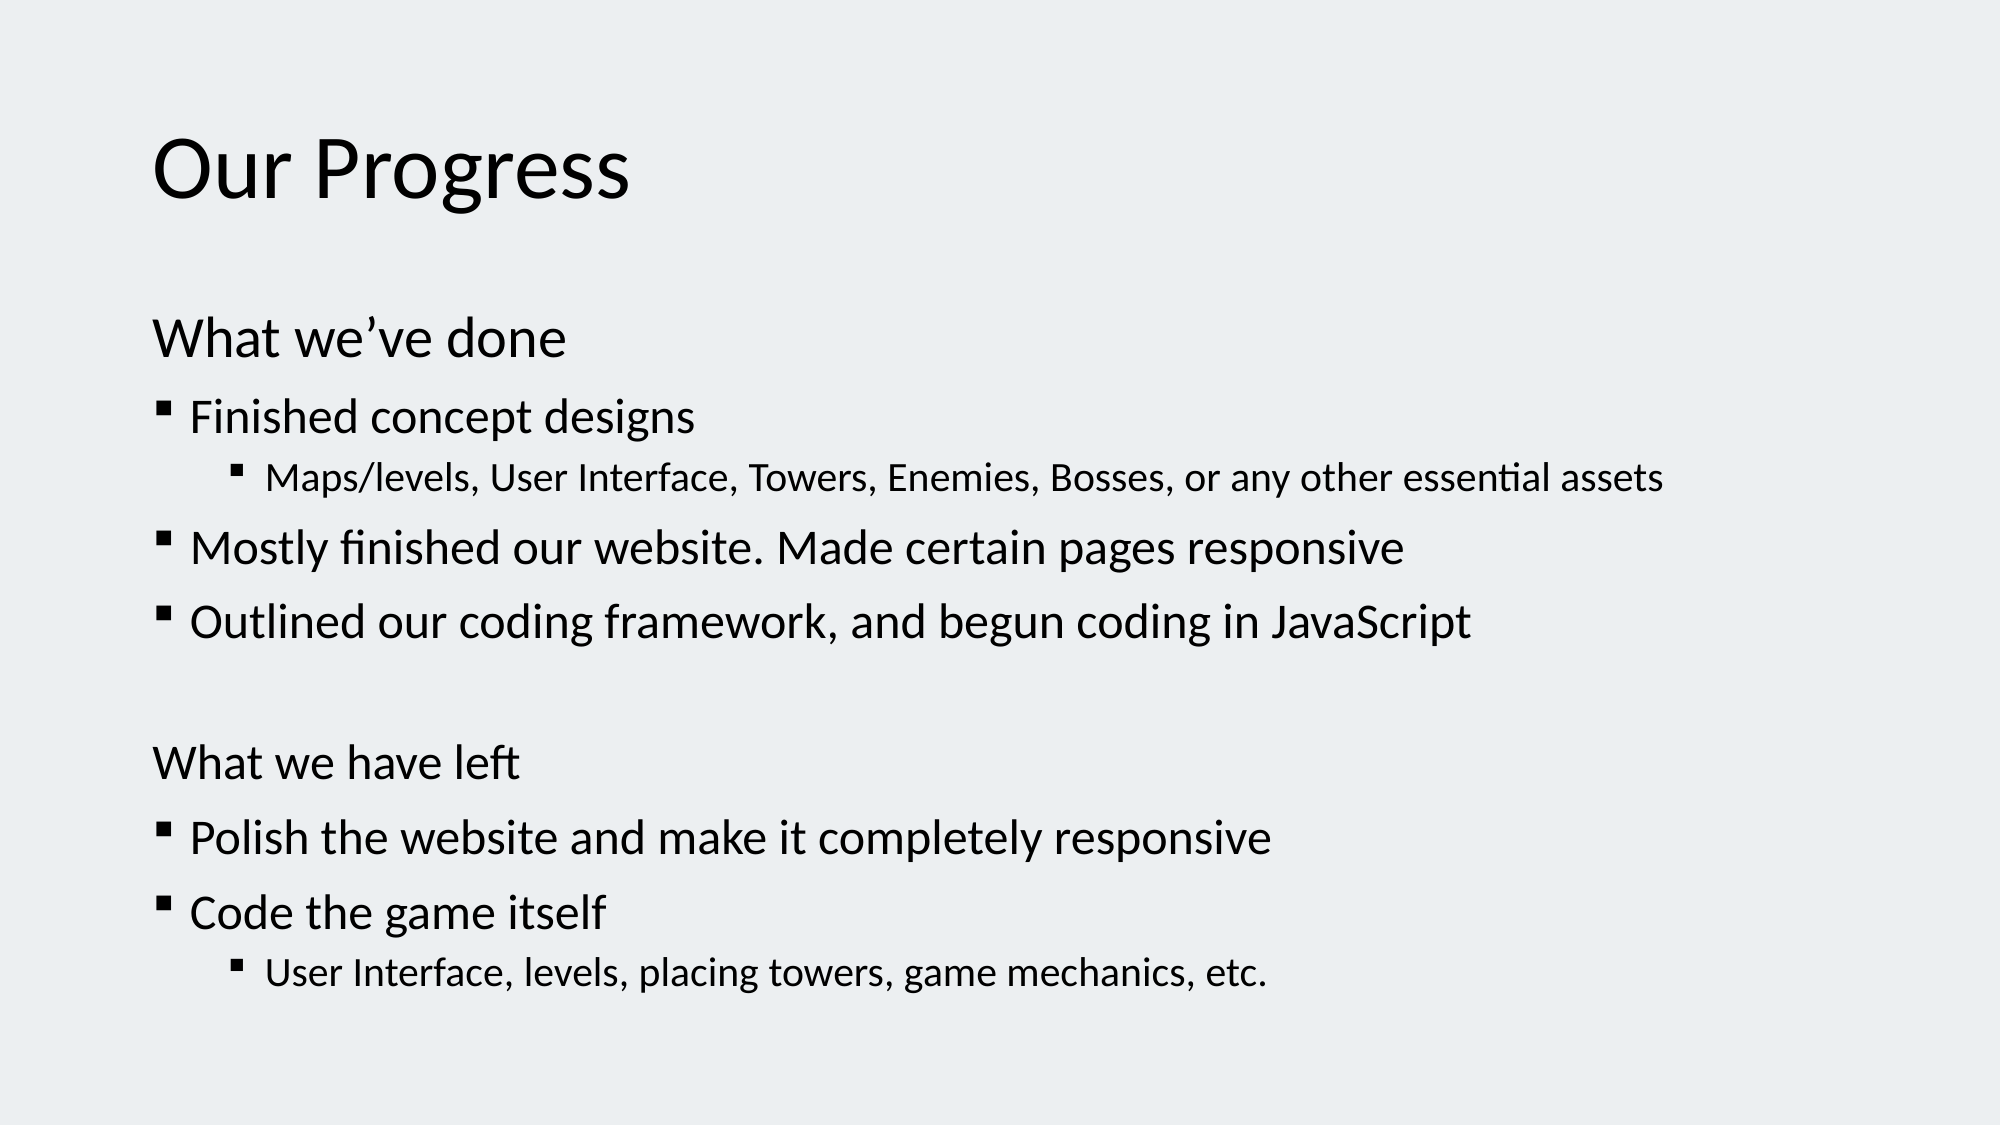

# Our Progress
What we’ve done
Finished concept designs
Maps/levels, User Interface, Towers, Enemies, Bosses, or any other essential assets
Mostly finished our website. Made certain pages responsive
Outlined our coding framework, and begun coding in JavaScript

What we have left
Polish the website and make it completely responsive
Code the game itself
User Interface, levels, placing towers, game mechanics, etc.